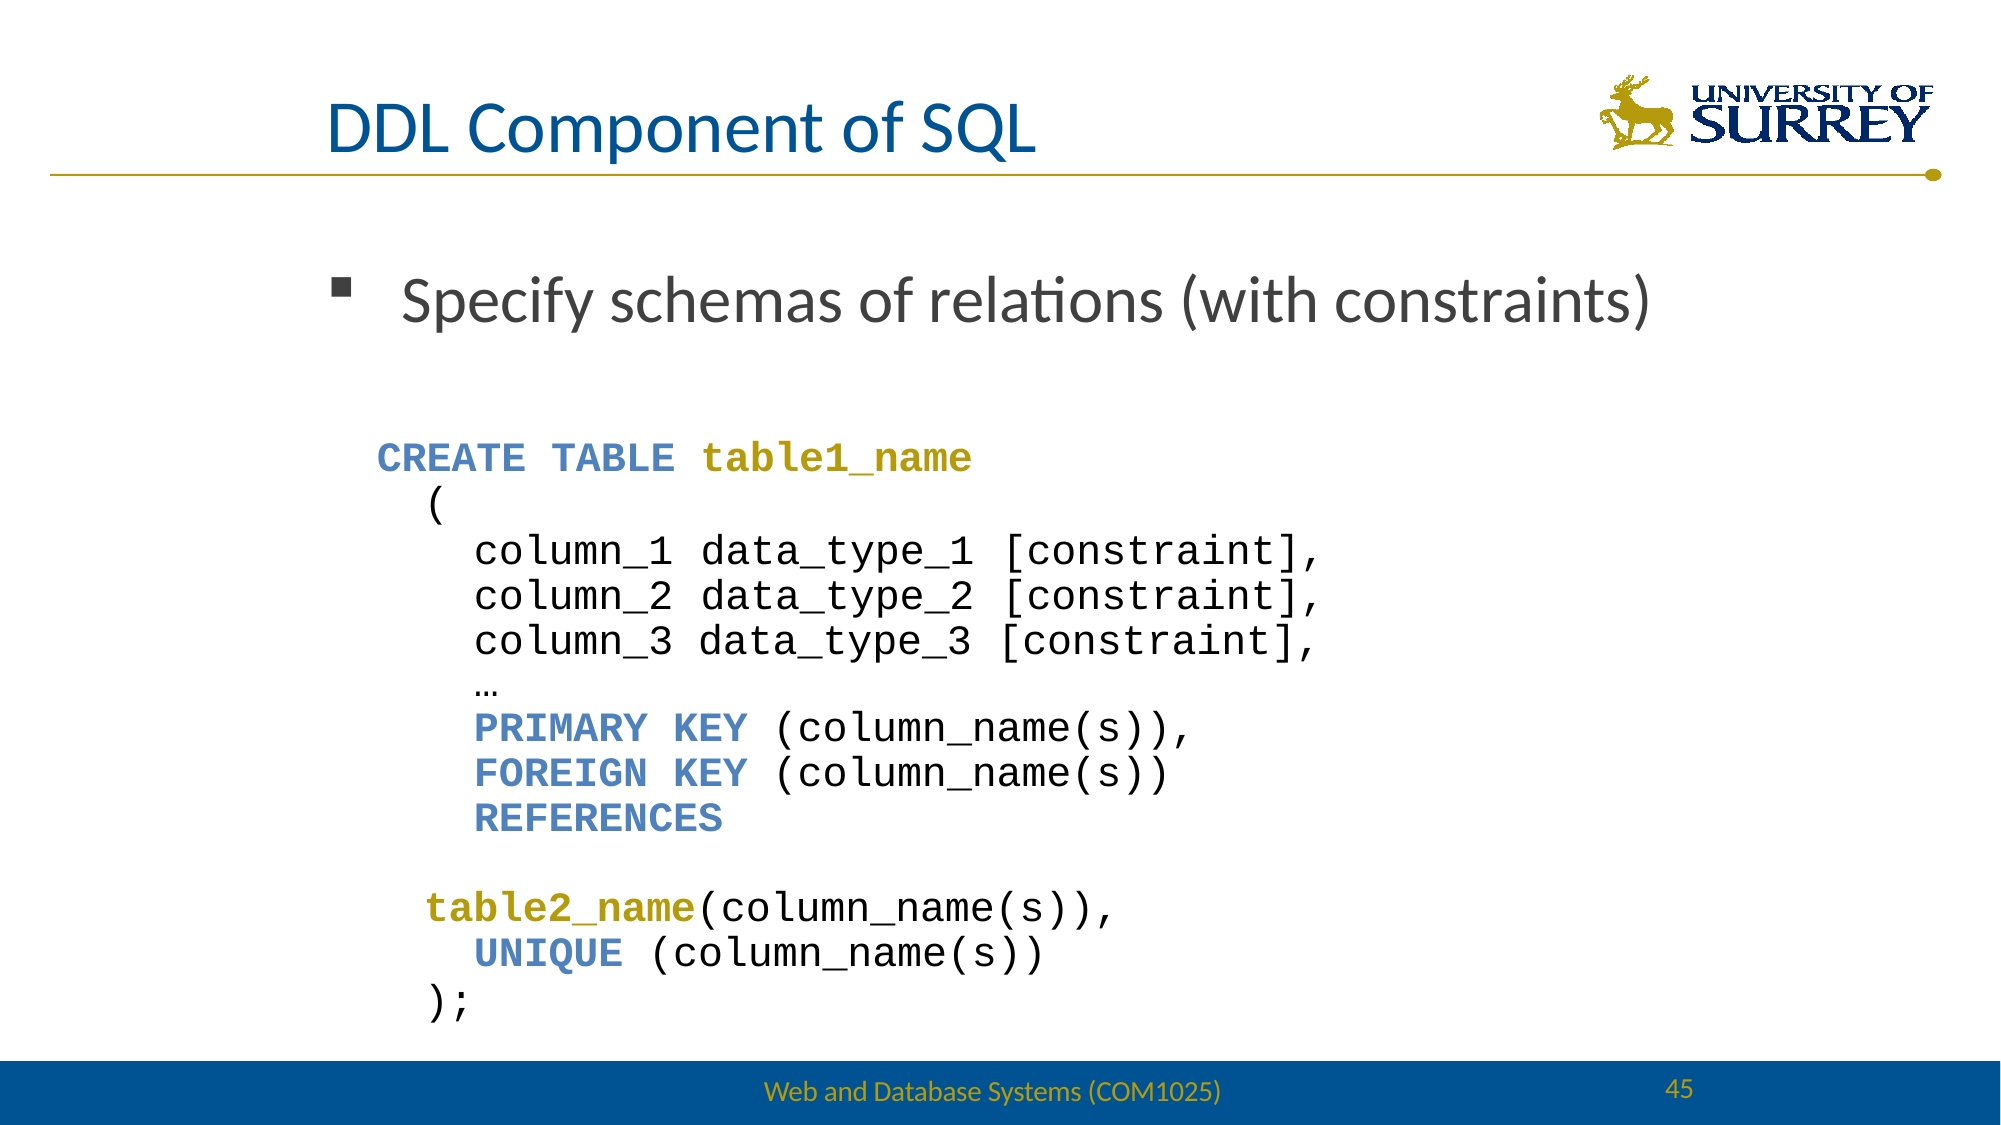

# DDL Component of SQL
Specify schemas of relations (with constraints)
CREATE TABLE table1_name
(
column_1 data_type_1 [constraint], column_2 data_type_2 [constraint], column_3 data_type_3 [constraint],
…
PRIMARY KEY (column_name(s)),
FOREIGN KEY (column_name(s)) REFERENCES
                                        table2_name(column_name(s)),
UNIQUE (column_name(s))
);
45
Web and Database Systems (COM1025)